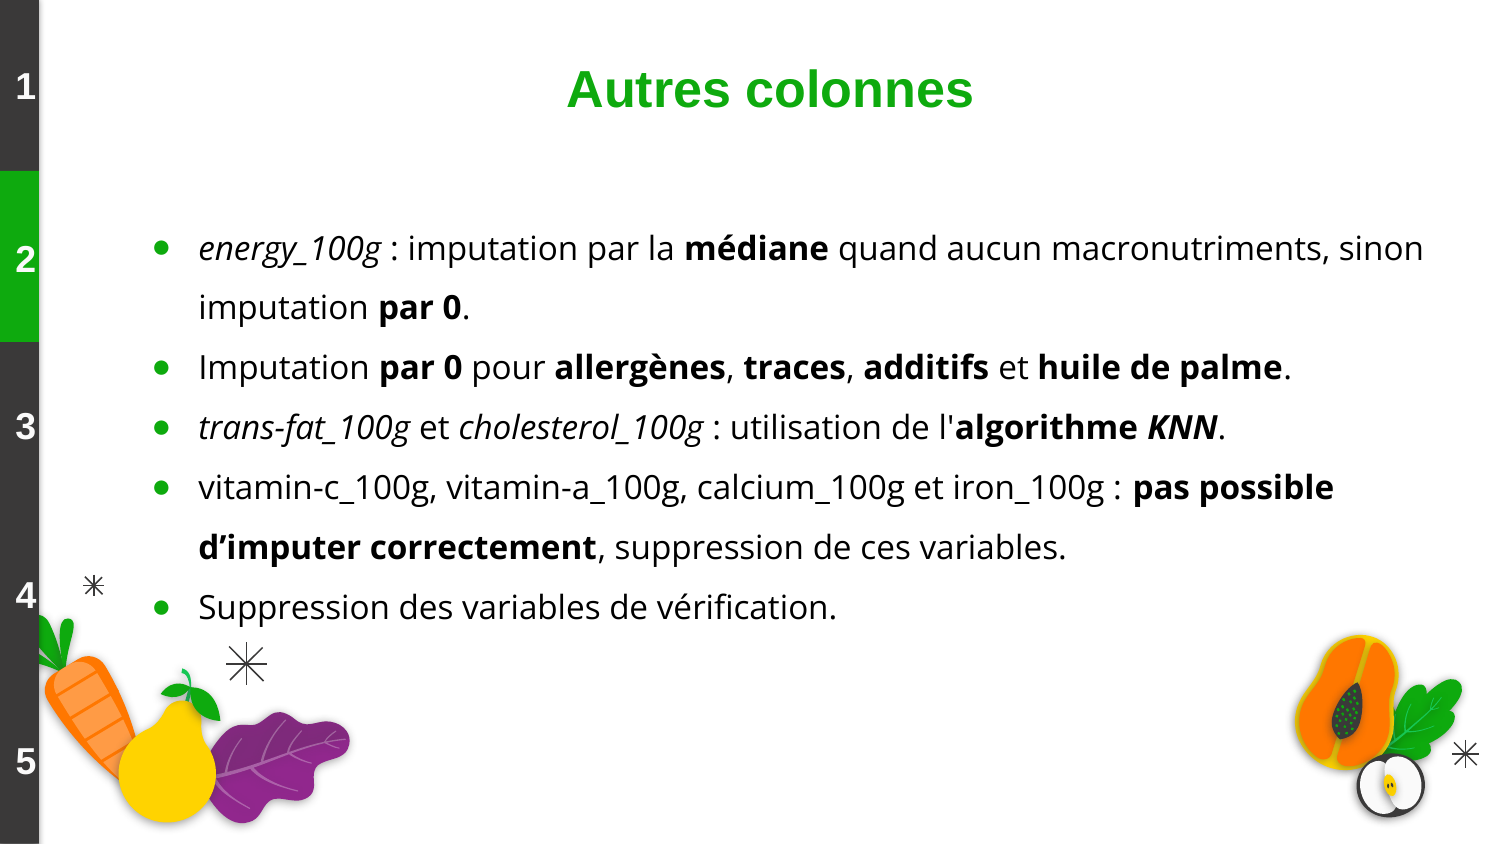

# Autres colonnes
1

energy_100g : imputation par la médiane quand aucun macronutriments, sinon imputation par 0.
Imputation par 0 pour allergènes, traces, additifs et huile de palme.
trans-fat_100g et cholesterol_100g : utilisation de l'algorithme KNN.
vitamin-c_100g, vitamin-a_100g, calcium_100g et iron_100g : pas possible d’imputer correctement, suppression de ces variables.
Suppression des variables de vérification.
2
3
4

5